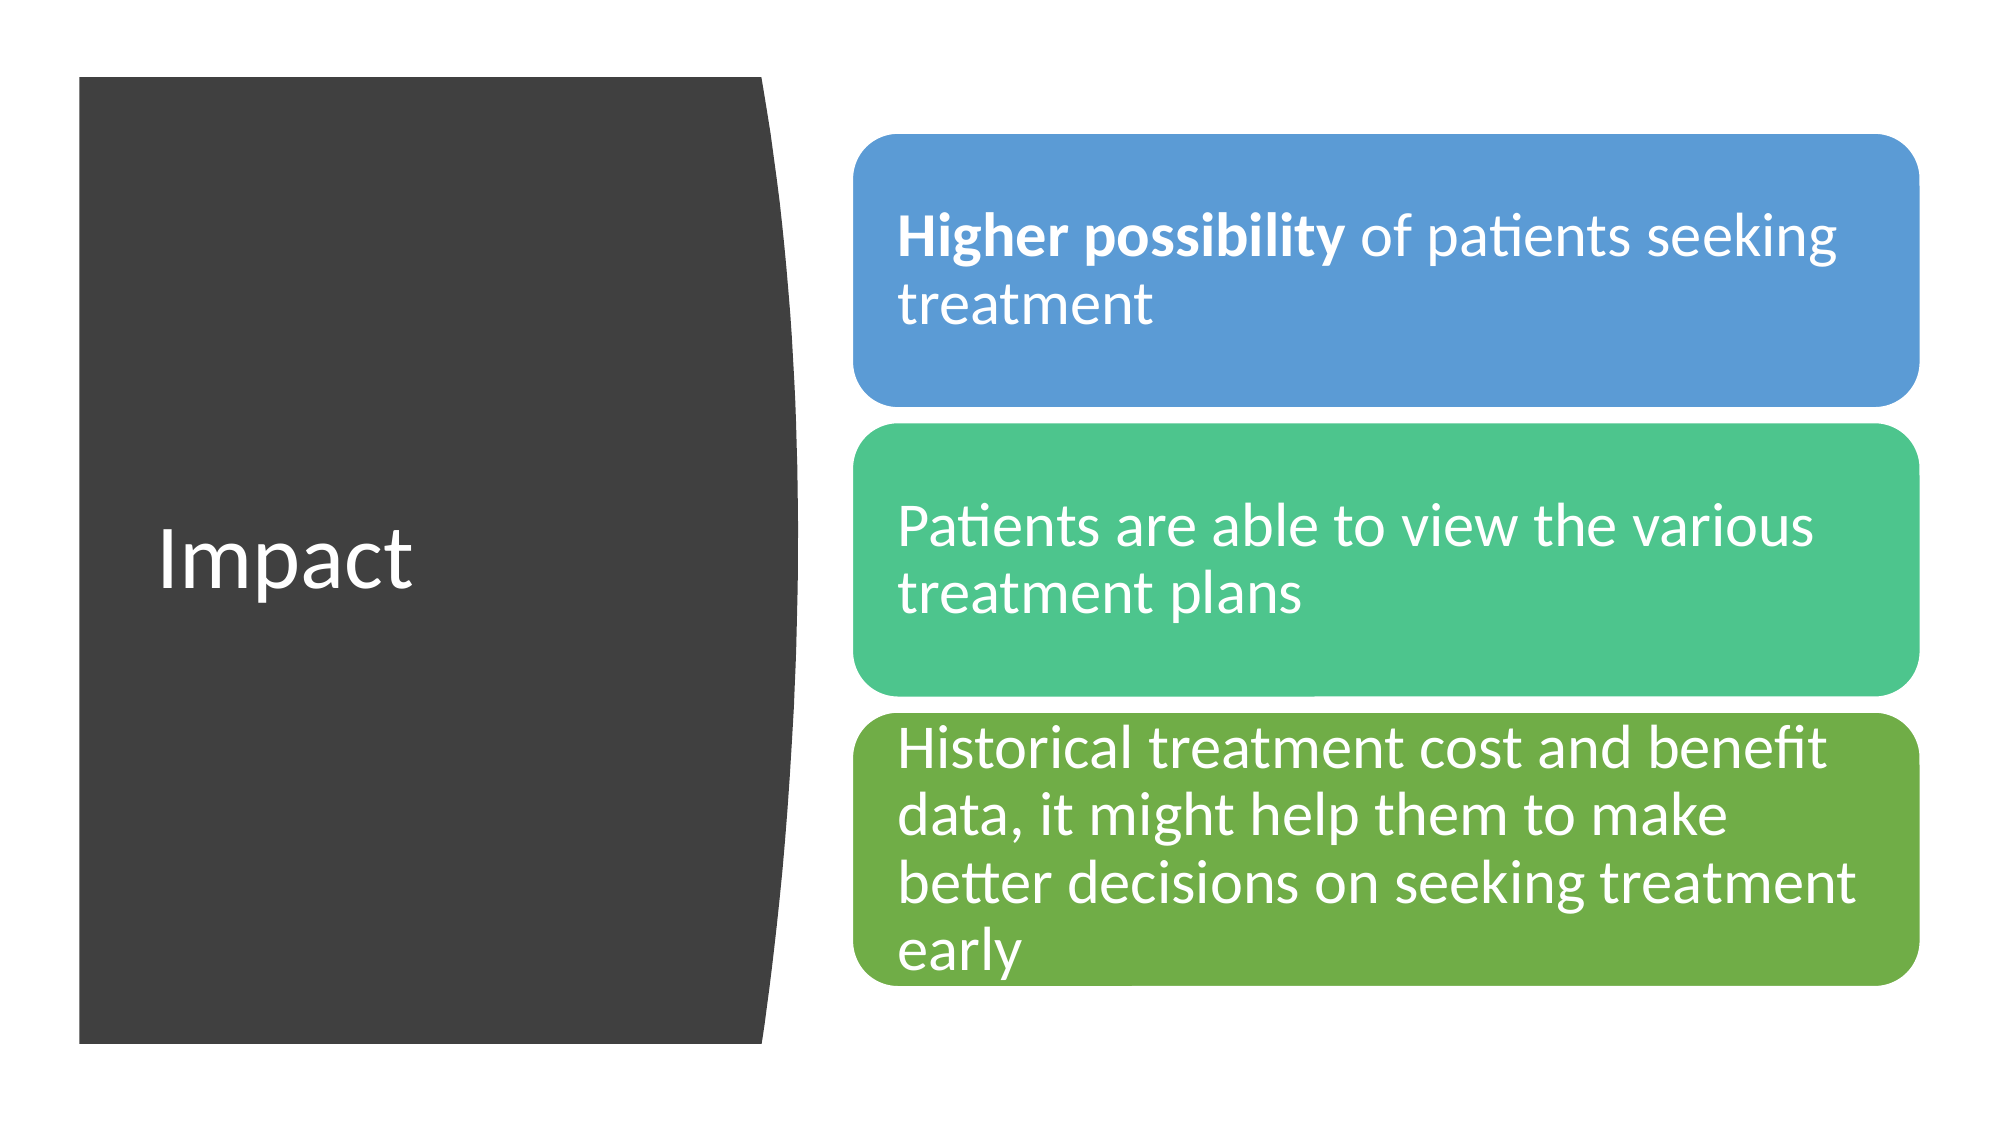

Higher possibility of patients seeking treatment
Patients are able to view the various treatment plans
Historical treatment cost and benefit data, it might help them to make better decisions on seeking treatment early

# Impact